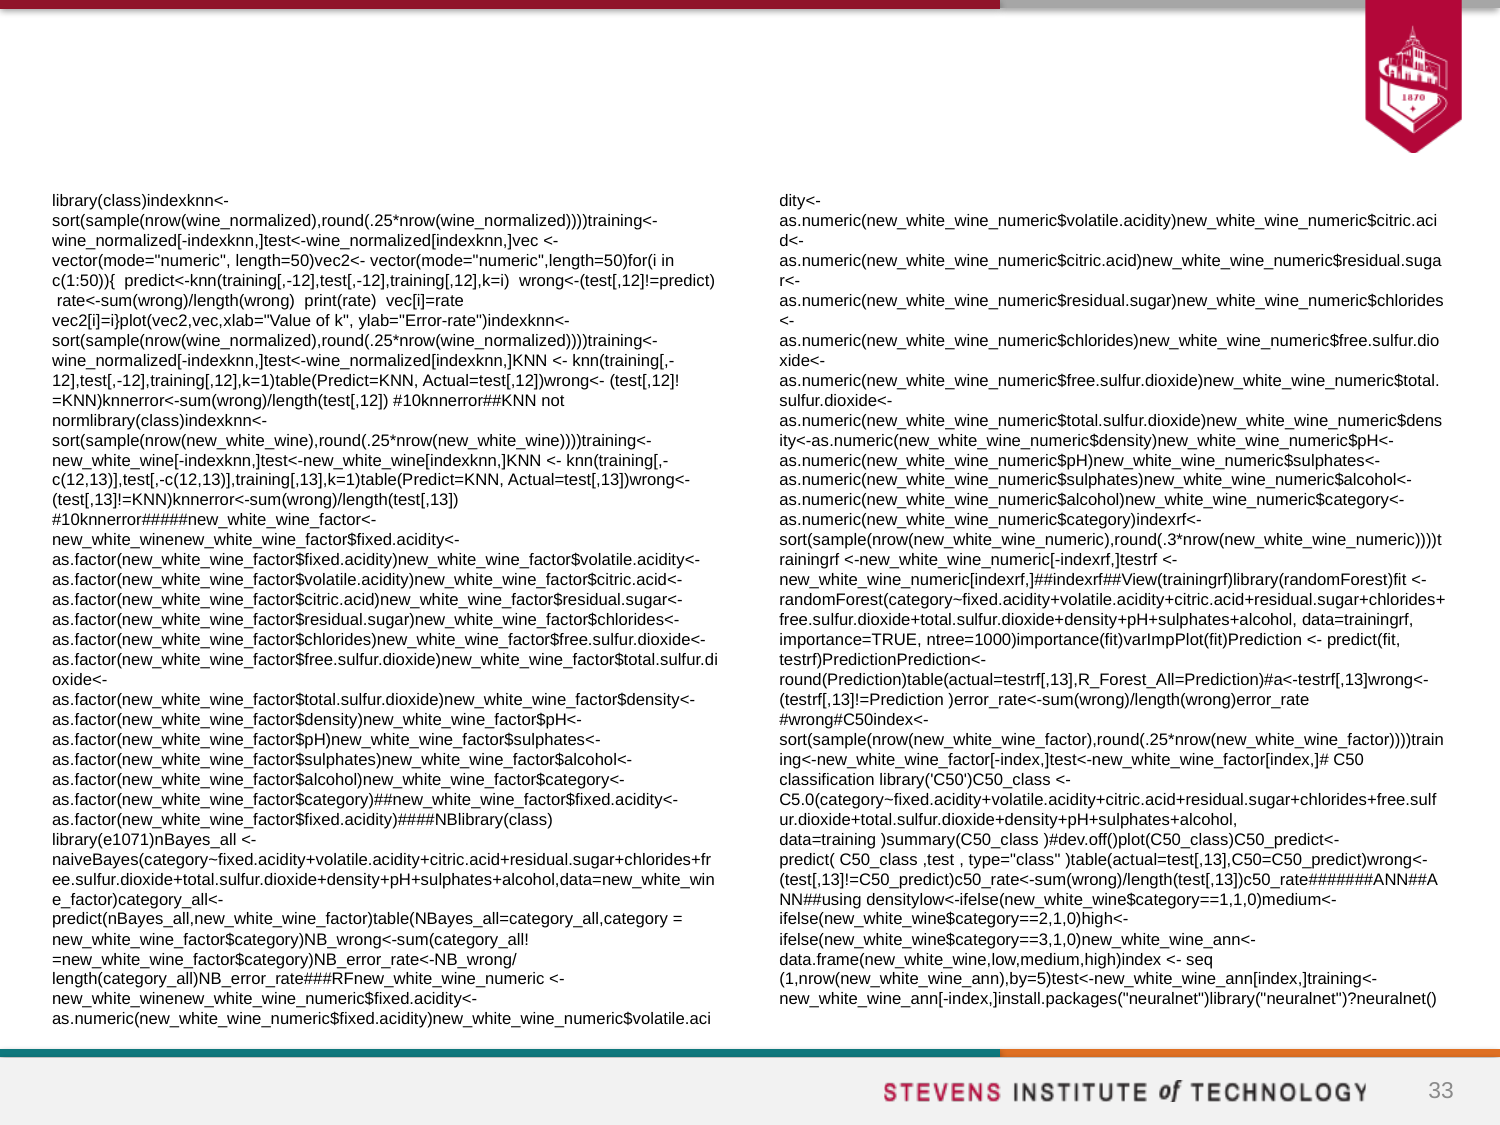

#
library(class)indexknn<-sort(sample(nrow(wine_normalized),round(.25*nrow(wine_normalized))))training<-wine_normalized[-indexknn,]test<-wine_normalized[indexknn,]vec <- vector(mode="numeric", length=50)vec2<- vector(mode="numeric",length=50)for(i in c(1:50)){  predict<-knn(training[,-12],test[,-12],training[,12],k=i)  wrong<-(test[,12]!=predict)  rate<-sum(wrong)/length(wrong)  print(rate)  vec[i]=rate  vec2[i]=i}plot(vec2,vec,xlab="Value of k", ylab="Error-rate")indexknn<-sort(sample(nrow(wine_normalized),round(.25*nrow(wine_normalized))))training<-wine_normalized[-indexknn,]test<-wine_normalized[indexknn,]KNN <- knn(training[,-12],test[,-12],training[,12],k=1)table(Predict=KNN, Actual=test[,12])wrong<- (test[,12]!=KNN)knnerror<-sum(wrong)/length(test[,12]) #10knnerror##KNN not normlibrary(class)indexknn<-sort(sample(nrow(new_white_wine),round(.25*nrow(new_white_wine))))training<-new_white_wine[-indexknn,]test<-new_white_wine[indexknn,]KNN <- knn(training[,-c(12,13)],test[,-c(12,13)],training[,13],k=1)table(Predict=KNN, Actual=test[,13])wrong<- (test[,13]!=KNN)knnerror<-sum(wrong)/length(test[,13]) #10knnerror#####new_white_wine_factor<-new_white_winenew_white_wine_factor$fixed.acidity<-as.factor(new_white_wine_factor$fixed.acidity)new_white_wine_factor$volatile.acidity<-as.factor(new_white_wine_factor$volatile.acidity)new_white_wine_factor$citric.acid<-as.factor(new_white_wine_factor$citric.acid)new_white_wine_factor$residual.sugar<-as.factor(new_white_wine_factor$residual.sugar)new_white_wine_factor$chlorides<-as.factor(new_white_wine_factor$chlorides)new_white_wine_factor$free.sulfur.dioxide<-as.factor(new_white_wine_factor$free.sulfur.dioxide)new_white_wine_factor$total.sulfur.dioxide<-as.factor(new_white_wine_factor$total.sulfur.dioxide)new_white_wine_factor$density<-as.factor(new_white_wine_factor$density)new_white_wine_factor$pH<-as.factor(new_white_wine_factor$pH)new_white_wine_factor$sulphates<-as.factor(new_white_wine_factor$sulphates)new_white_wine_factor$alcohol<-as.factor(new_white_wine_factor$alcohol)new_white_wine_factor$category<-as.factor(new_white_wine_factor$category)##new_white_wine_factor$fixed.acidity<-as.factor(new_white_wine_factor$fixed.acidity)####NBlibrary(class) library(e1071)nBayes_all <- naiveBayes(category~fixed.acidity+volatile.acidity+citric.acid+residual.sugar+chlorides+free.sulfur.dioxide+total.sulfur.dioxide+density+pH+sulphates+alcohol,data=new_white_wine_factor)category_all<-predict(nBayes_all,new_white_wine_factor)table(NBayes_all=category_all,category = new_white_wine_factor$category)NB_wrong<-sum(category_all!=new_white_wine_factor$category)NB_error_rate<-NB_wrong/length(category_all)NB_error_rate###RFnew_white_wine_numeric <- new_white_winenew_white_wine_numeric$fixed.acidity<-as.numeric(new_white_wine_numeric$fixed.acidity)new_white_wine_numeric$volatile.aci
dity<-as.numeric(new_white_wine_numeric$volatile.acidity)new_white_wine_numeric$citric.acid<-as.numeric(new_white_wine_numeric$citric.acid)new_white_wine_numeric$residual.sugar<-as.numeric(new_white_wine_numeric$residual.sugar)new_white_wine_numeric$chlorides<-as.numeric(new_white_wine_numeric$chlorides)new_white_wine_numeric$free.sulfur.dioxide<-as.numeric(new_white_wine_numeric$free.sulfur.dioxide)new_white_wine_numeric$total.sulfur.dioxide<-as.numeric(new_white_wine_numeric$total.sulfur.dioxide)new_white_wine_numeric$density<-as.numeric(new_white_wine_numeric$density)new_white_wine_numeric$pH<-as.numeric(new_white_wine_numeric$pH)new_white_wine_numeric$sulphates<-as.numeric(new_white_wine_numeric$sulphates)new_white_wine_numeric$alcohol<-as.numeric(new_white_wine_numeric$alcohol)new_white_wine_numeric$category<-as.numeric(new_white_wine_numeric$category)indexrf<-sort(sample(nrow(new_white_wine_numeric),round(.3*nrow(new_white_wine_numeric))))trainingrf <-new_white_wine_numeric[-indexrf,]testrf <-new_white_wine_numeric[indexrf,]##indexrf##View(trainingrf)library(randomForest)fit <- randomForest(category~fixed.acidity+volatile.acidity+citric.acid+residual.sugar+chlorides+free.sulfur.dioxide+total.sulfur.dioxide+density+pH+sulphates+alcohol, data=trainingrf, importance=TRUE, ntree=1000)importance(fit)varImpPlot(fit)Prediction <- predict(fit, testrf)PredictionPrediction<-round(Prediction)table(actual=testrf[,13],R_Forest_All=Prediction)#a<-testrf[,13]wrong<- (testrf[,13]!=Prediction )error_rate<-sum(wrong)/length(wrong)error_rate #wrong#C50index<-sort(sample(nrow(new_white_wine_factor),round(.25*nrow(new_white_wine_factor))))training<-new_white_wine_factor[-index,]test<-new_white_wine_factor[index,]# C50  classification library('C50')C50_class <- C5.0(category~fixed.acidity+volatile.acidity+citric.acid+residual.sugar+chlorides+free.sulfur.dioxide+total.sulfur.dioxide+density+pH+sulphates+alcohol, data=training )summary(C50_class )#dev.off()plot(C50_class)C50_predict<-predict( C50_class ,test , type="class" )table(actual=test[,13],C50=C50_predict)wrong<- (test[,13]!=C50_predict)c50_rate<-sum(wrong)/length(test[,13])c50_rate#######ANN##ANN##using densitylow<-ifelse(new_white_wine$category==1,1,0)medium<-ifelse(new_white_wine$category==2,1,0)high<-ifelse(new_white_wine$category==3,1,0)new_white_wine_ann<- data.frame(new_white_wine,low,medium,high)index <- seq (1,nrow(new_white_wine_ann),by=5)test<-new_white_wine_ann[index,]training<-new_white_wine_ann[-index,]install.packages("neuralnet")library("neuralnet")?neuralnet()

33